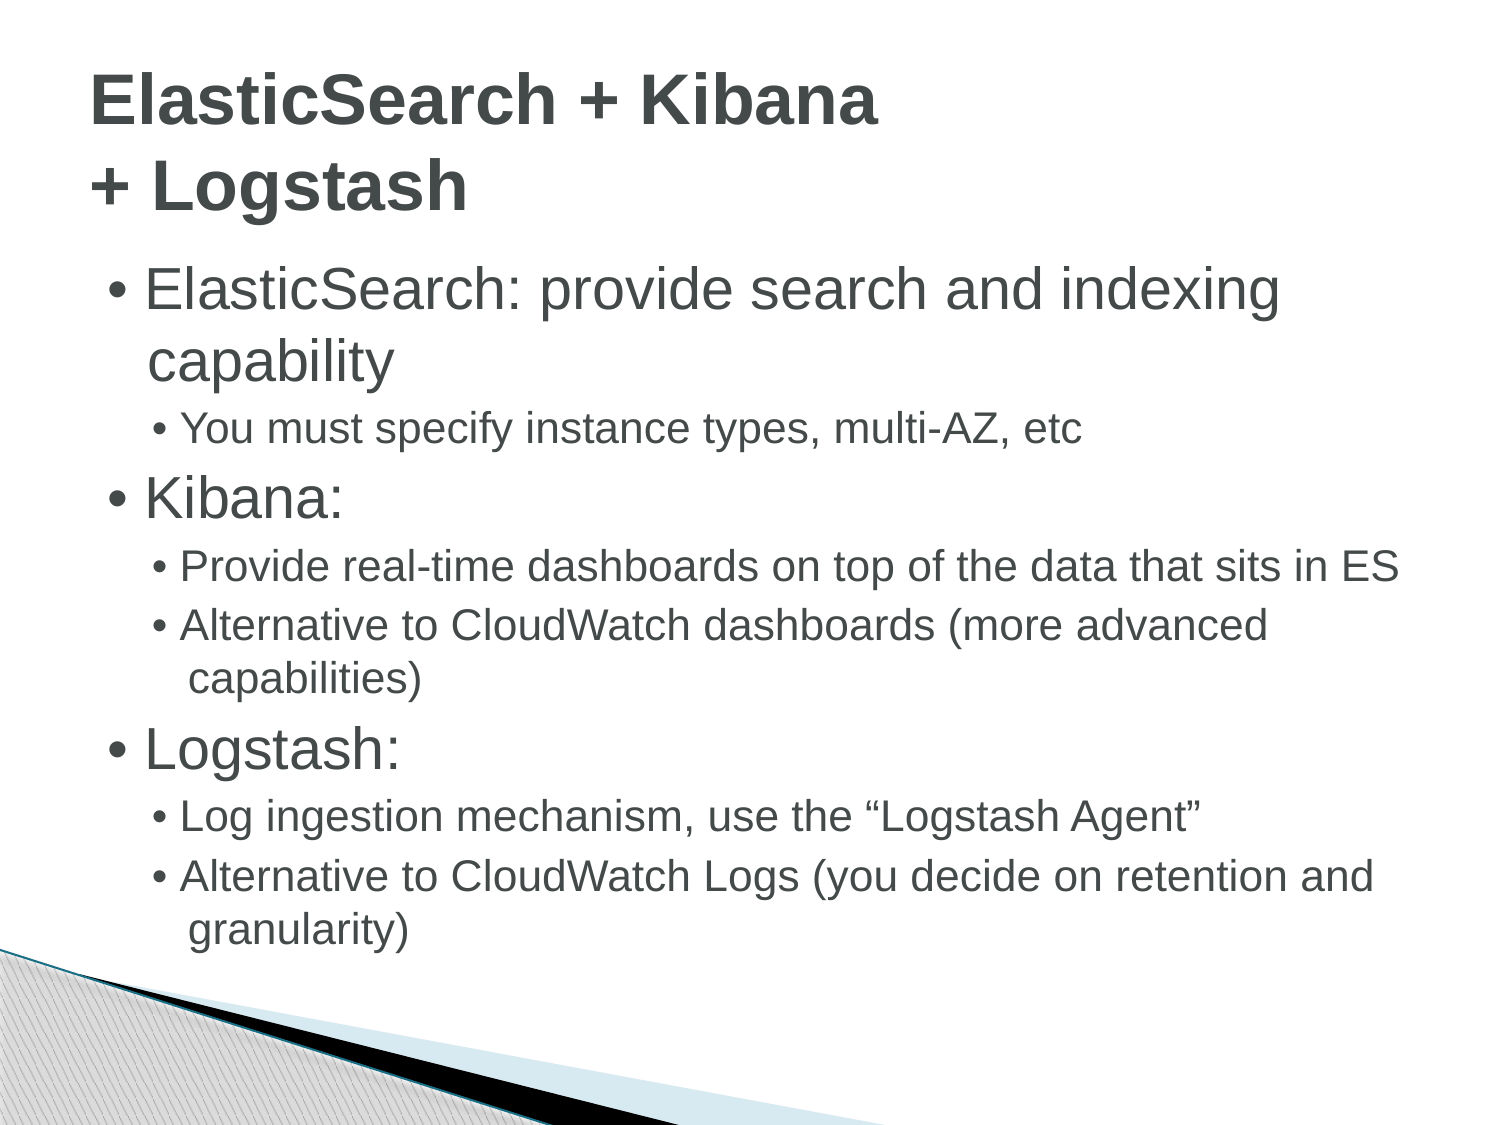

# ElasticSearch + Kibana + Logstash
• ElasticSearch: provide search and indexing capability
• You must specify instance types, multi-AZ, etc
• Kibana:
• Provide real-time dashboards on top of the data that sits in ES
• Alternative to CloudWatch dashboards (more advanced capabilities)
• Logstash:
• Log ingestion mechanism, use the “Logstash Agent”
• Alternative to CloudWatch Logs (you decide on retention and granularity)